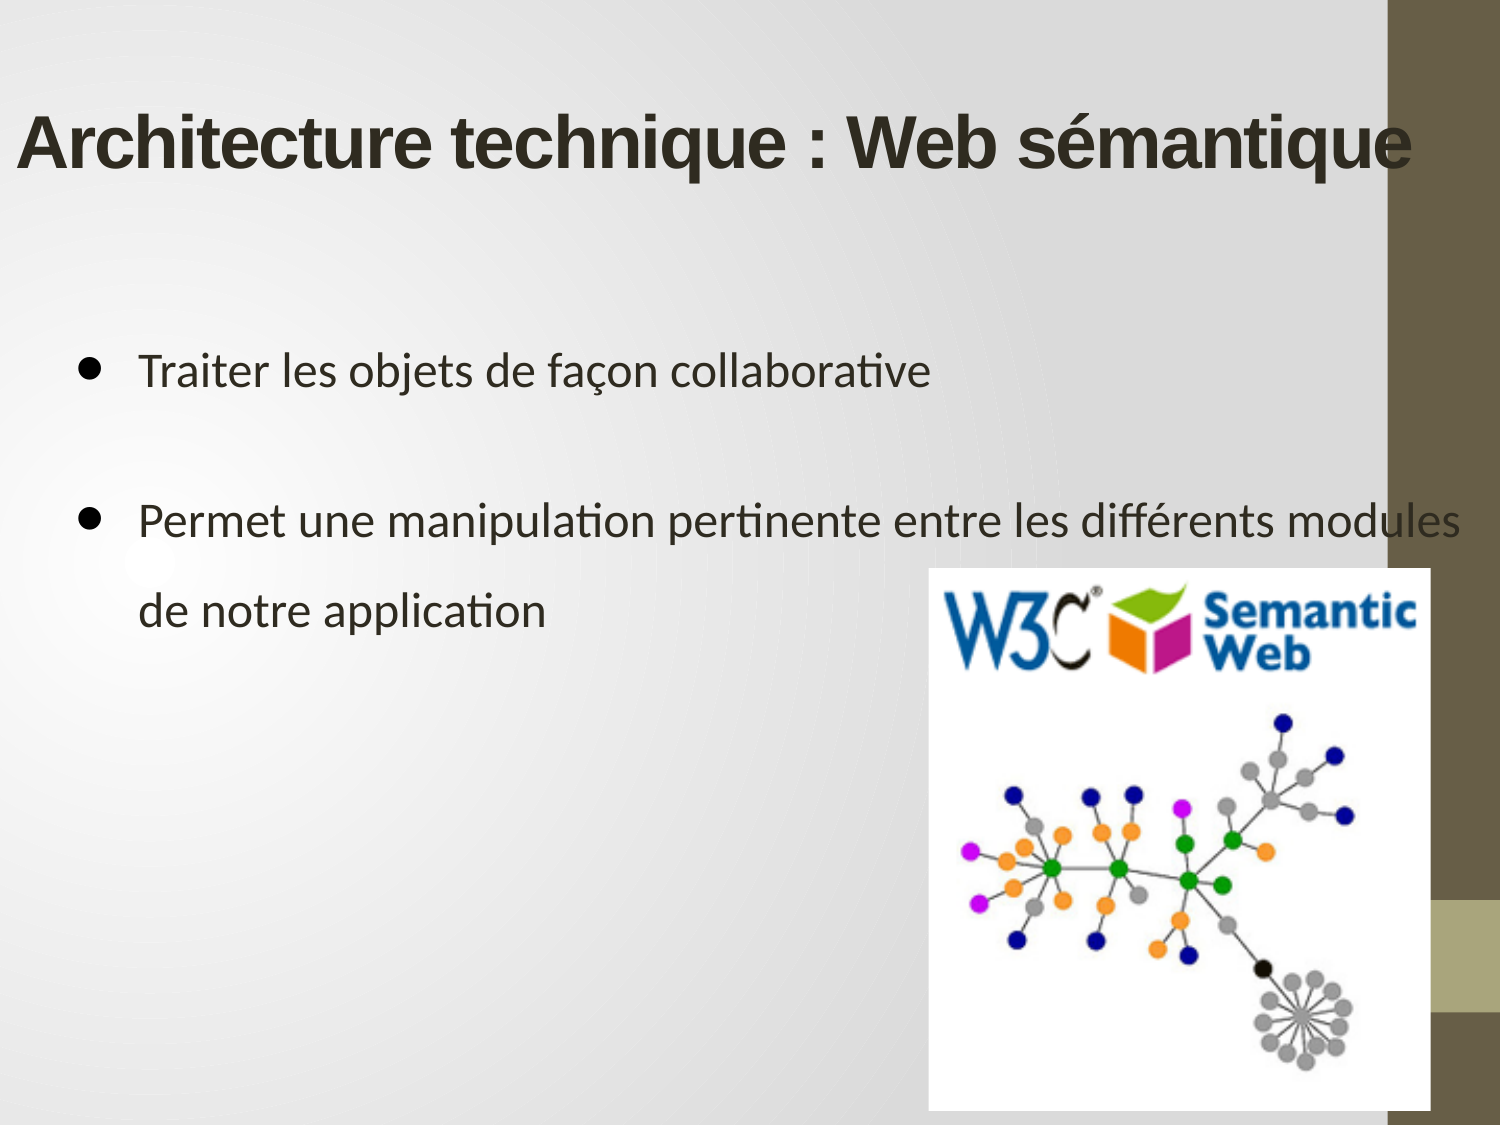

# Architecture technique : Web sémantique
Traiter les objets de façon collaborative

Permet une manipulation pertinente entre les différents modules de notre application